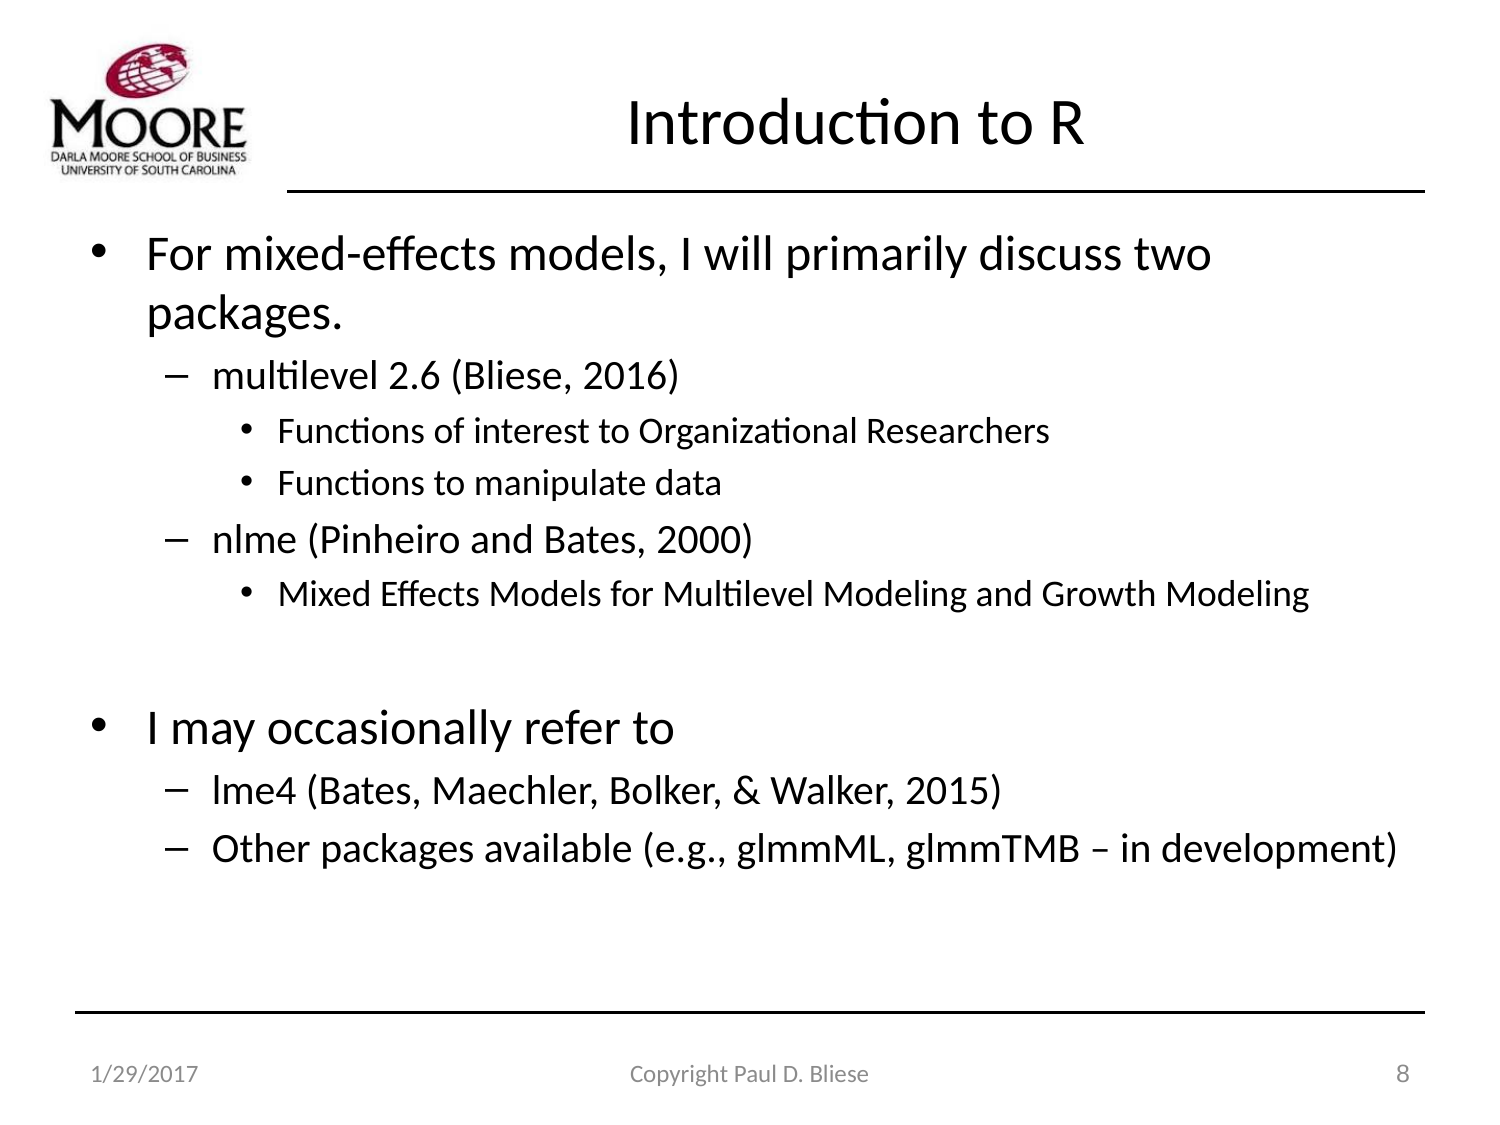

# Introduction to R
For mixed-effects models, I will primarily discuss two packages.
multilevel 2.6 (Bliese, 2016)
Functions of interest to Organizational Researchers
Functions to manipulate data
nlme (Pinheiro and Bates, 2000)
Mixed Effects Models for Multilevel Modeling and Growth Modeling

I may occasionally refer to
lme4 (Bates, Maechler, Bolker, & Walker, 2015)
Other packages available (e.g., glmmML, glmmTMB – in development)

1/29/2017
Copyright Paul D. Bliese
8